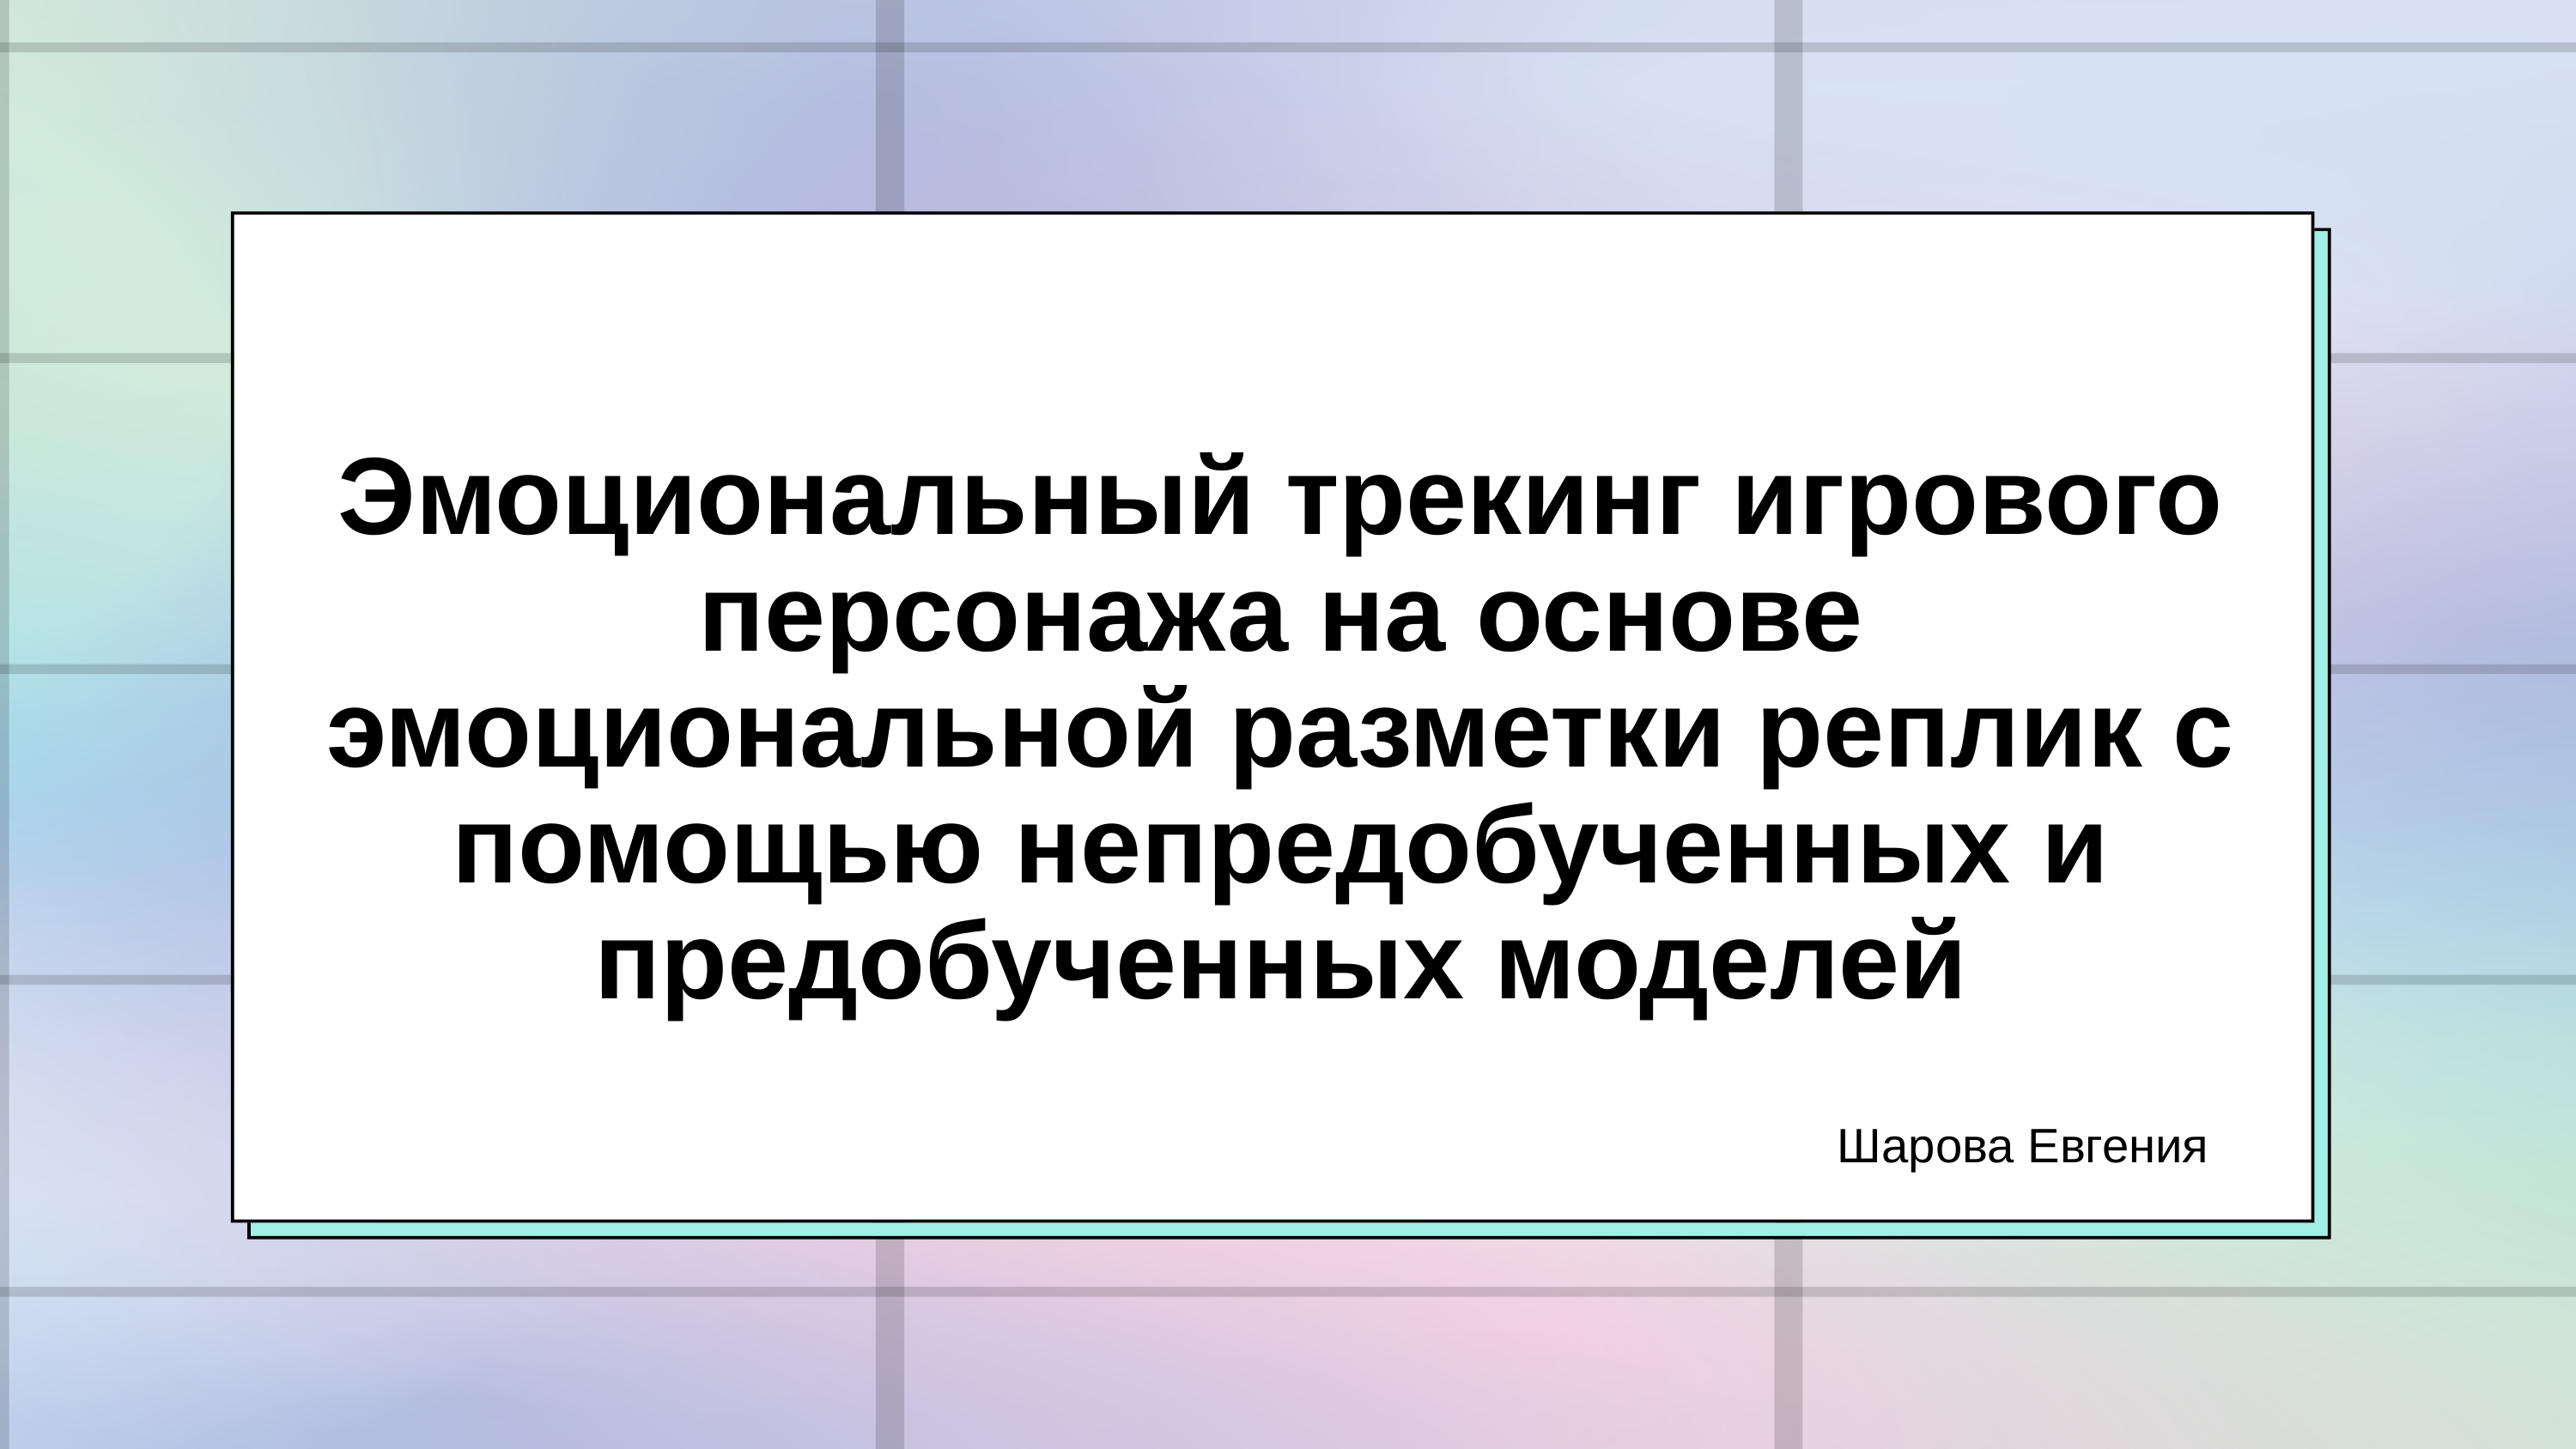

Эмоциональный трекинг игрового персонажа на основе эмоциональной разметки реплик с помощью непредобученных и предобученных моделей
Шарова Евгения